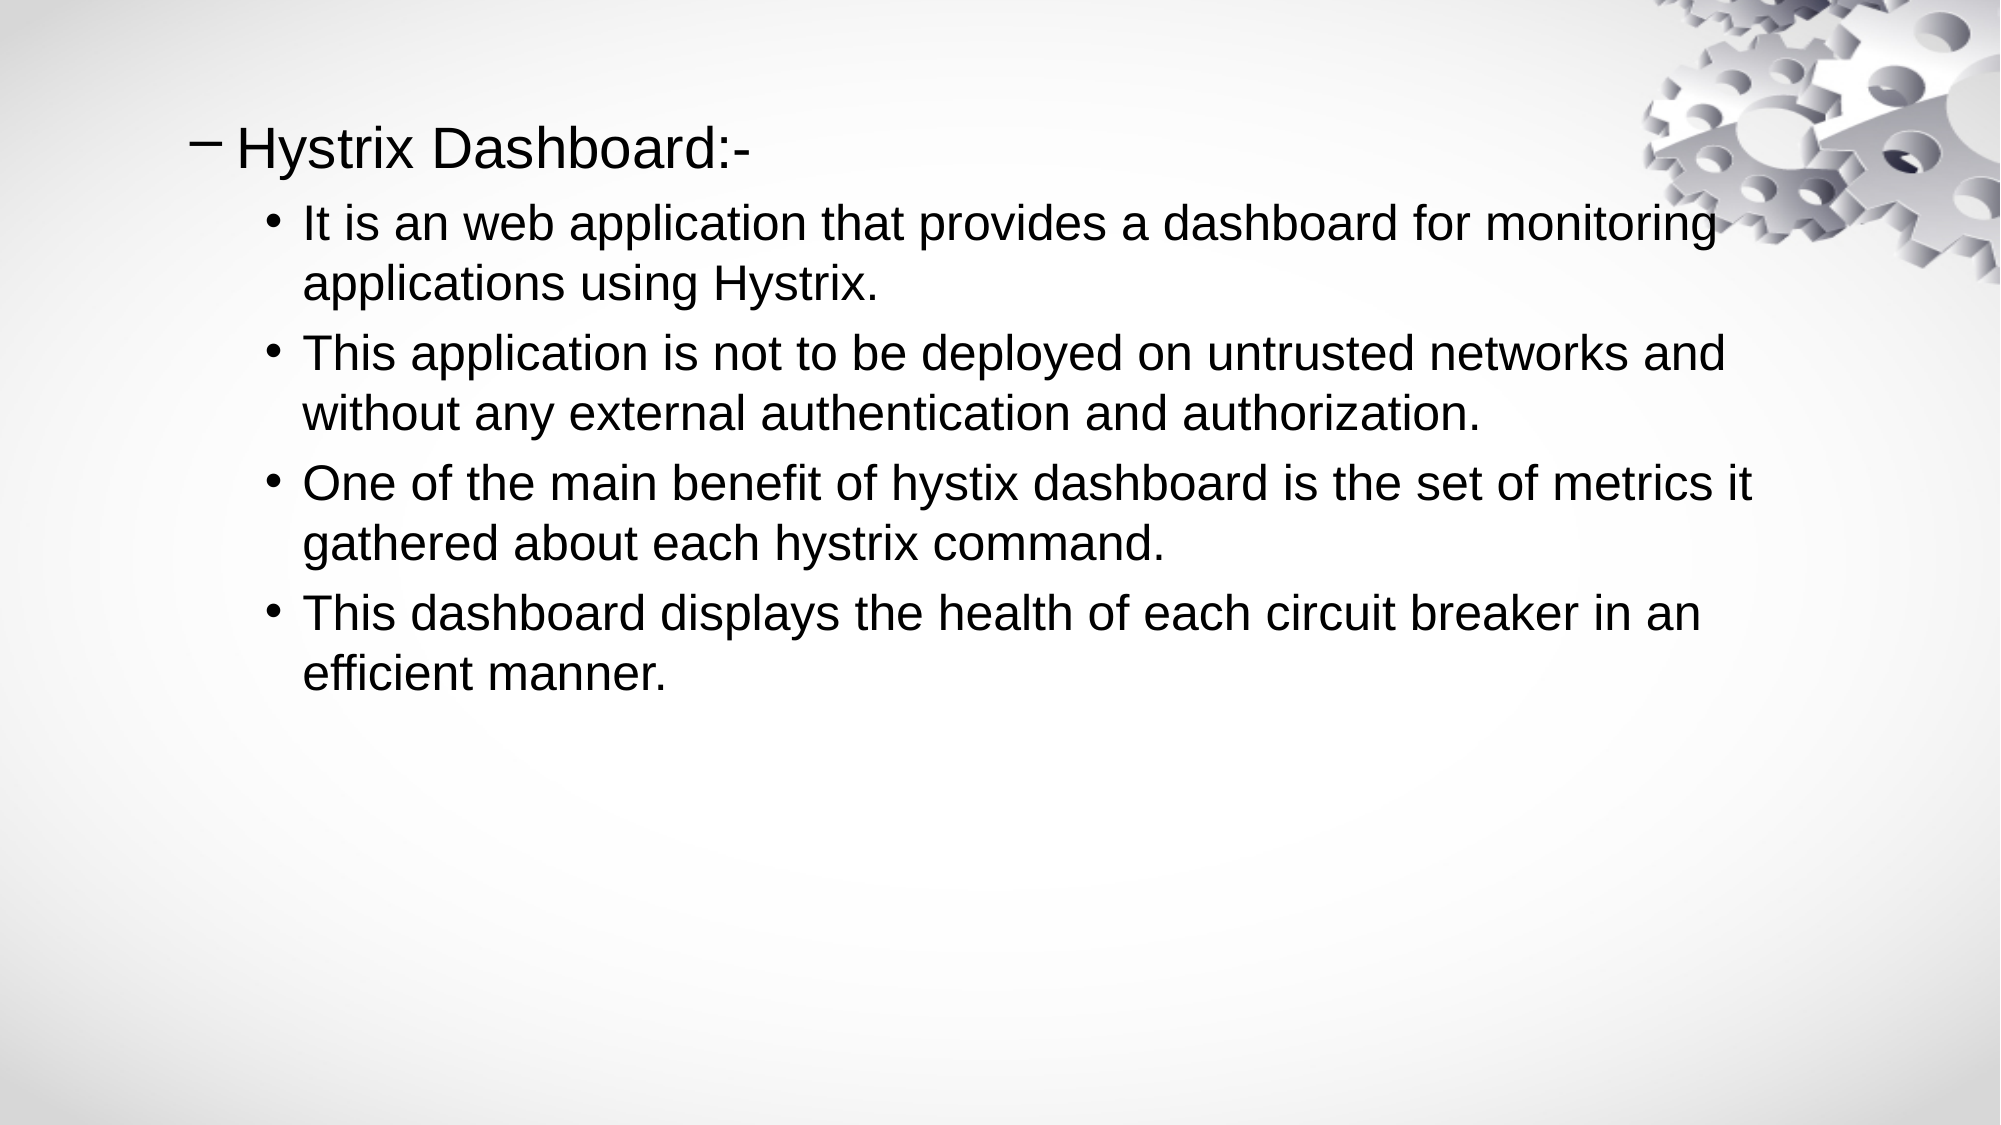

Hystrix Dashboard:-
It is an web application that provides a dashboard for monitoring applications using Hystrix.
This application is not to be deployed on untrusted networks and without any external authentication and authorization.
One of the main benefit of hystix dashboard is the set of metrics it gathered about each hystrix command.
This dashboard displays the health of each circuit breaker in an efficient manner.